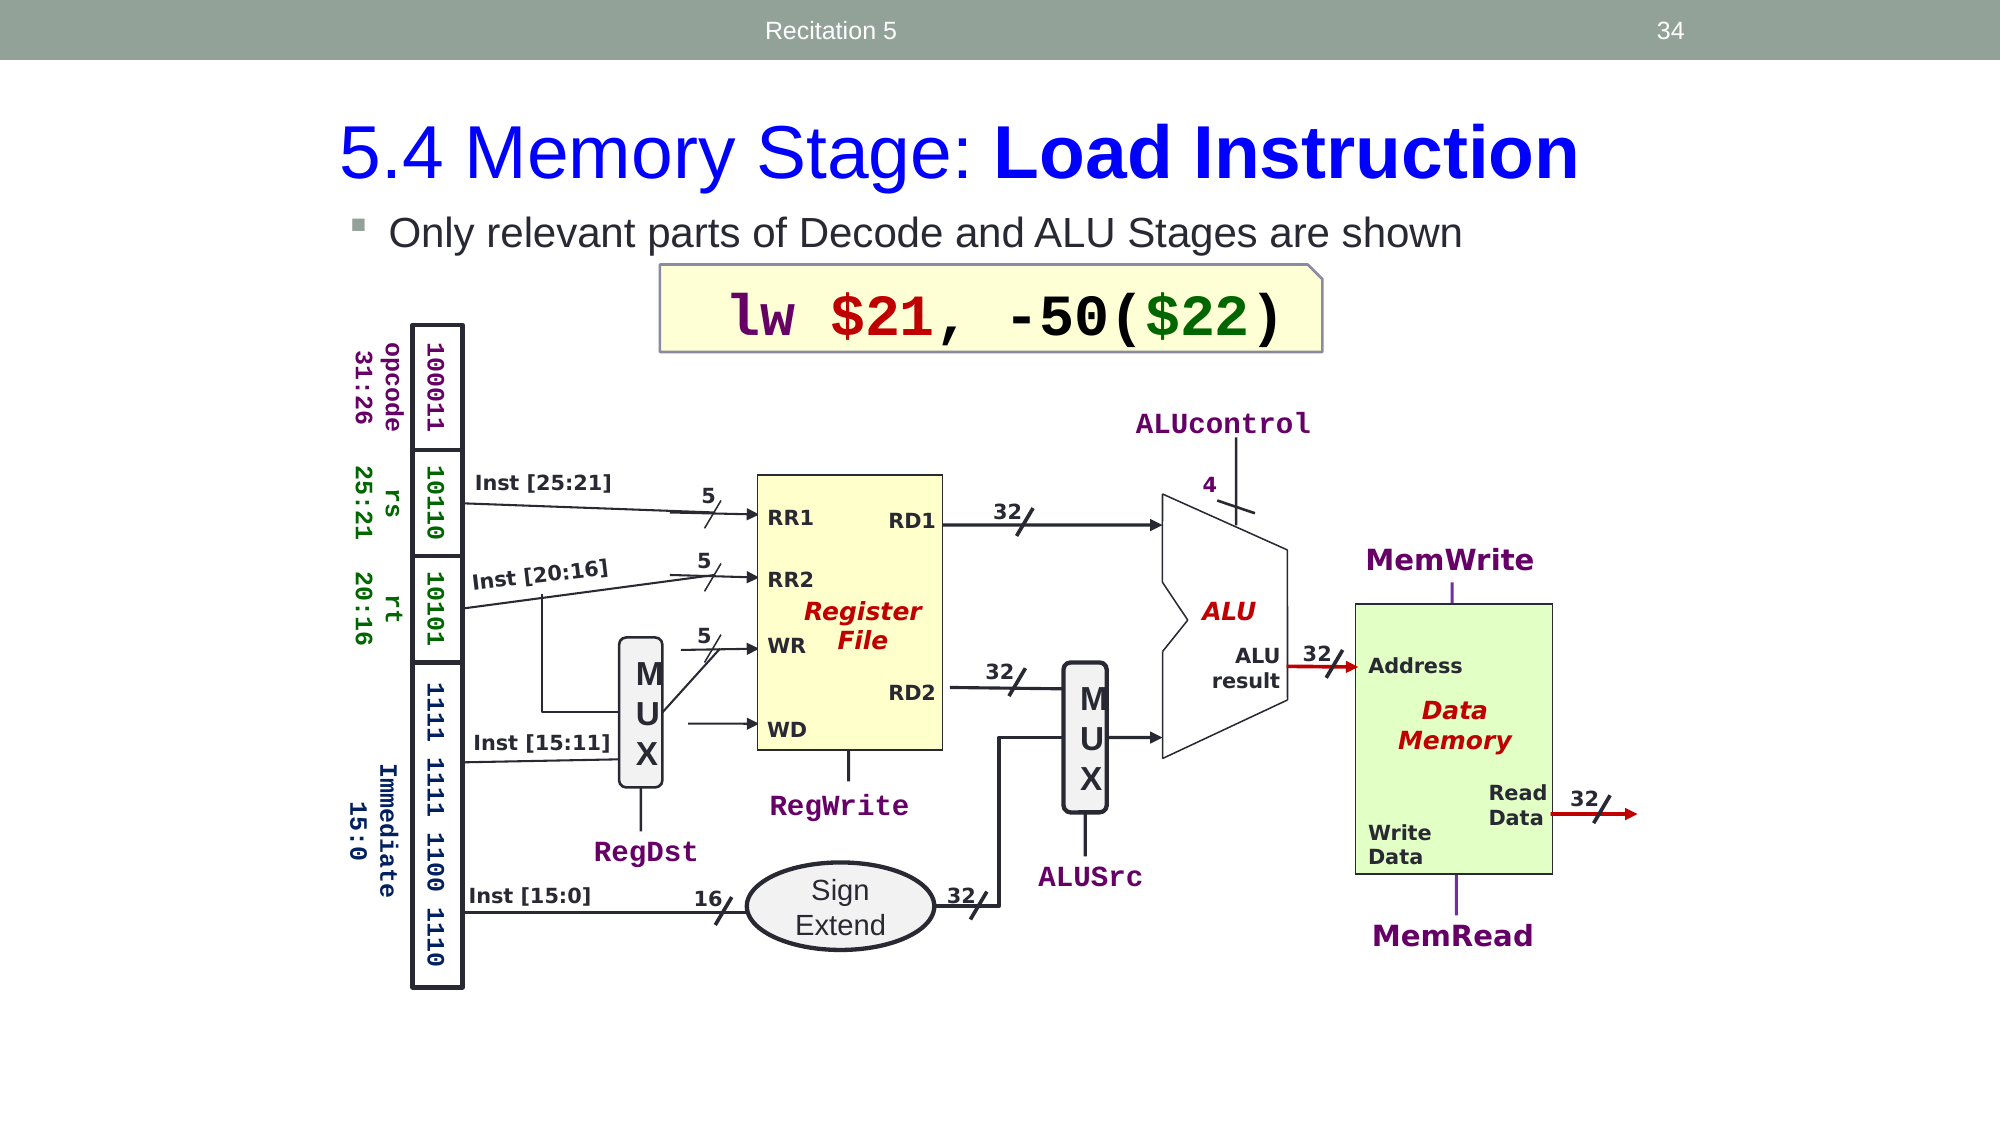

Recitation 5
34
5.4 Memory Stage: Load Instruction
Only relevant parts of Decode and ALU Stages are shown
 lw $21, -50($22)
100011
ALUcontrol

opcode
31:26
rs
25:21
rt
20:16
Inst [25:21]
4
5

10110
32

RR1
RD1

MemWrite
5

Inst [20:16]
RR2

10101
Register
File
ALU

5

WR
32
0000 0000 0000 0011
000100
01001
00000

ALU
result
MUX
 Address

32

MUX
RD2

Data
Memory

WD
Inst [15:11]

Read
Data
RegWrite
32

Immediate
15:0

1111 1111 1100 1110
Write
Data

RegDst
ALUSrc
Sign Extend

Inst [15:0]
32
16

MemRead